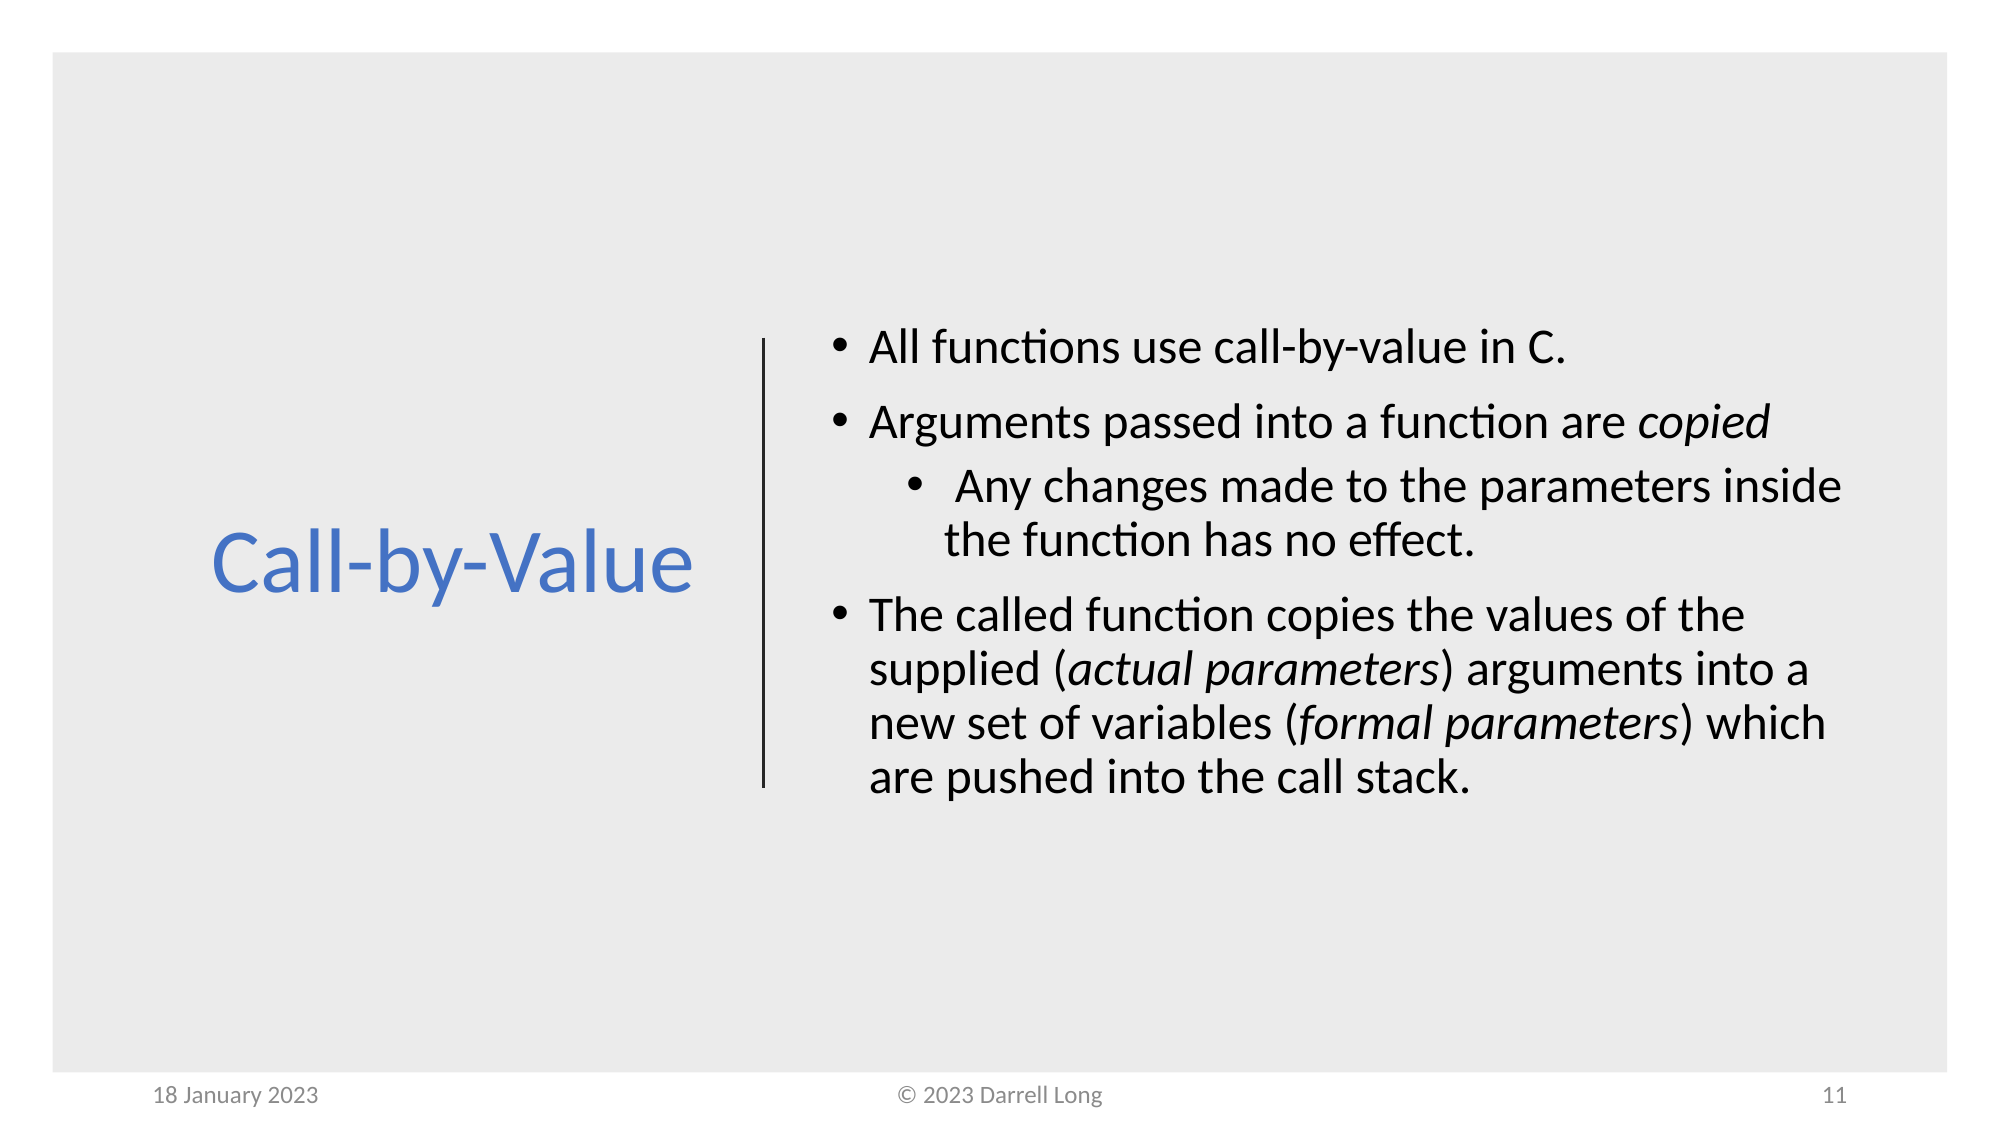

# Call-by-Value
All functions use call-by-value in C.
Arguments passed into a function are copied
 Any changes made to the parameters inside the function has no effect.
The called function copies the values of the supplied (actual parameters) arguments into a new set of variables (formal parameters) which are pushed into the call stack.
18 January 2023
© 2023 Darrell Long
11